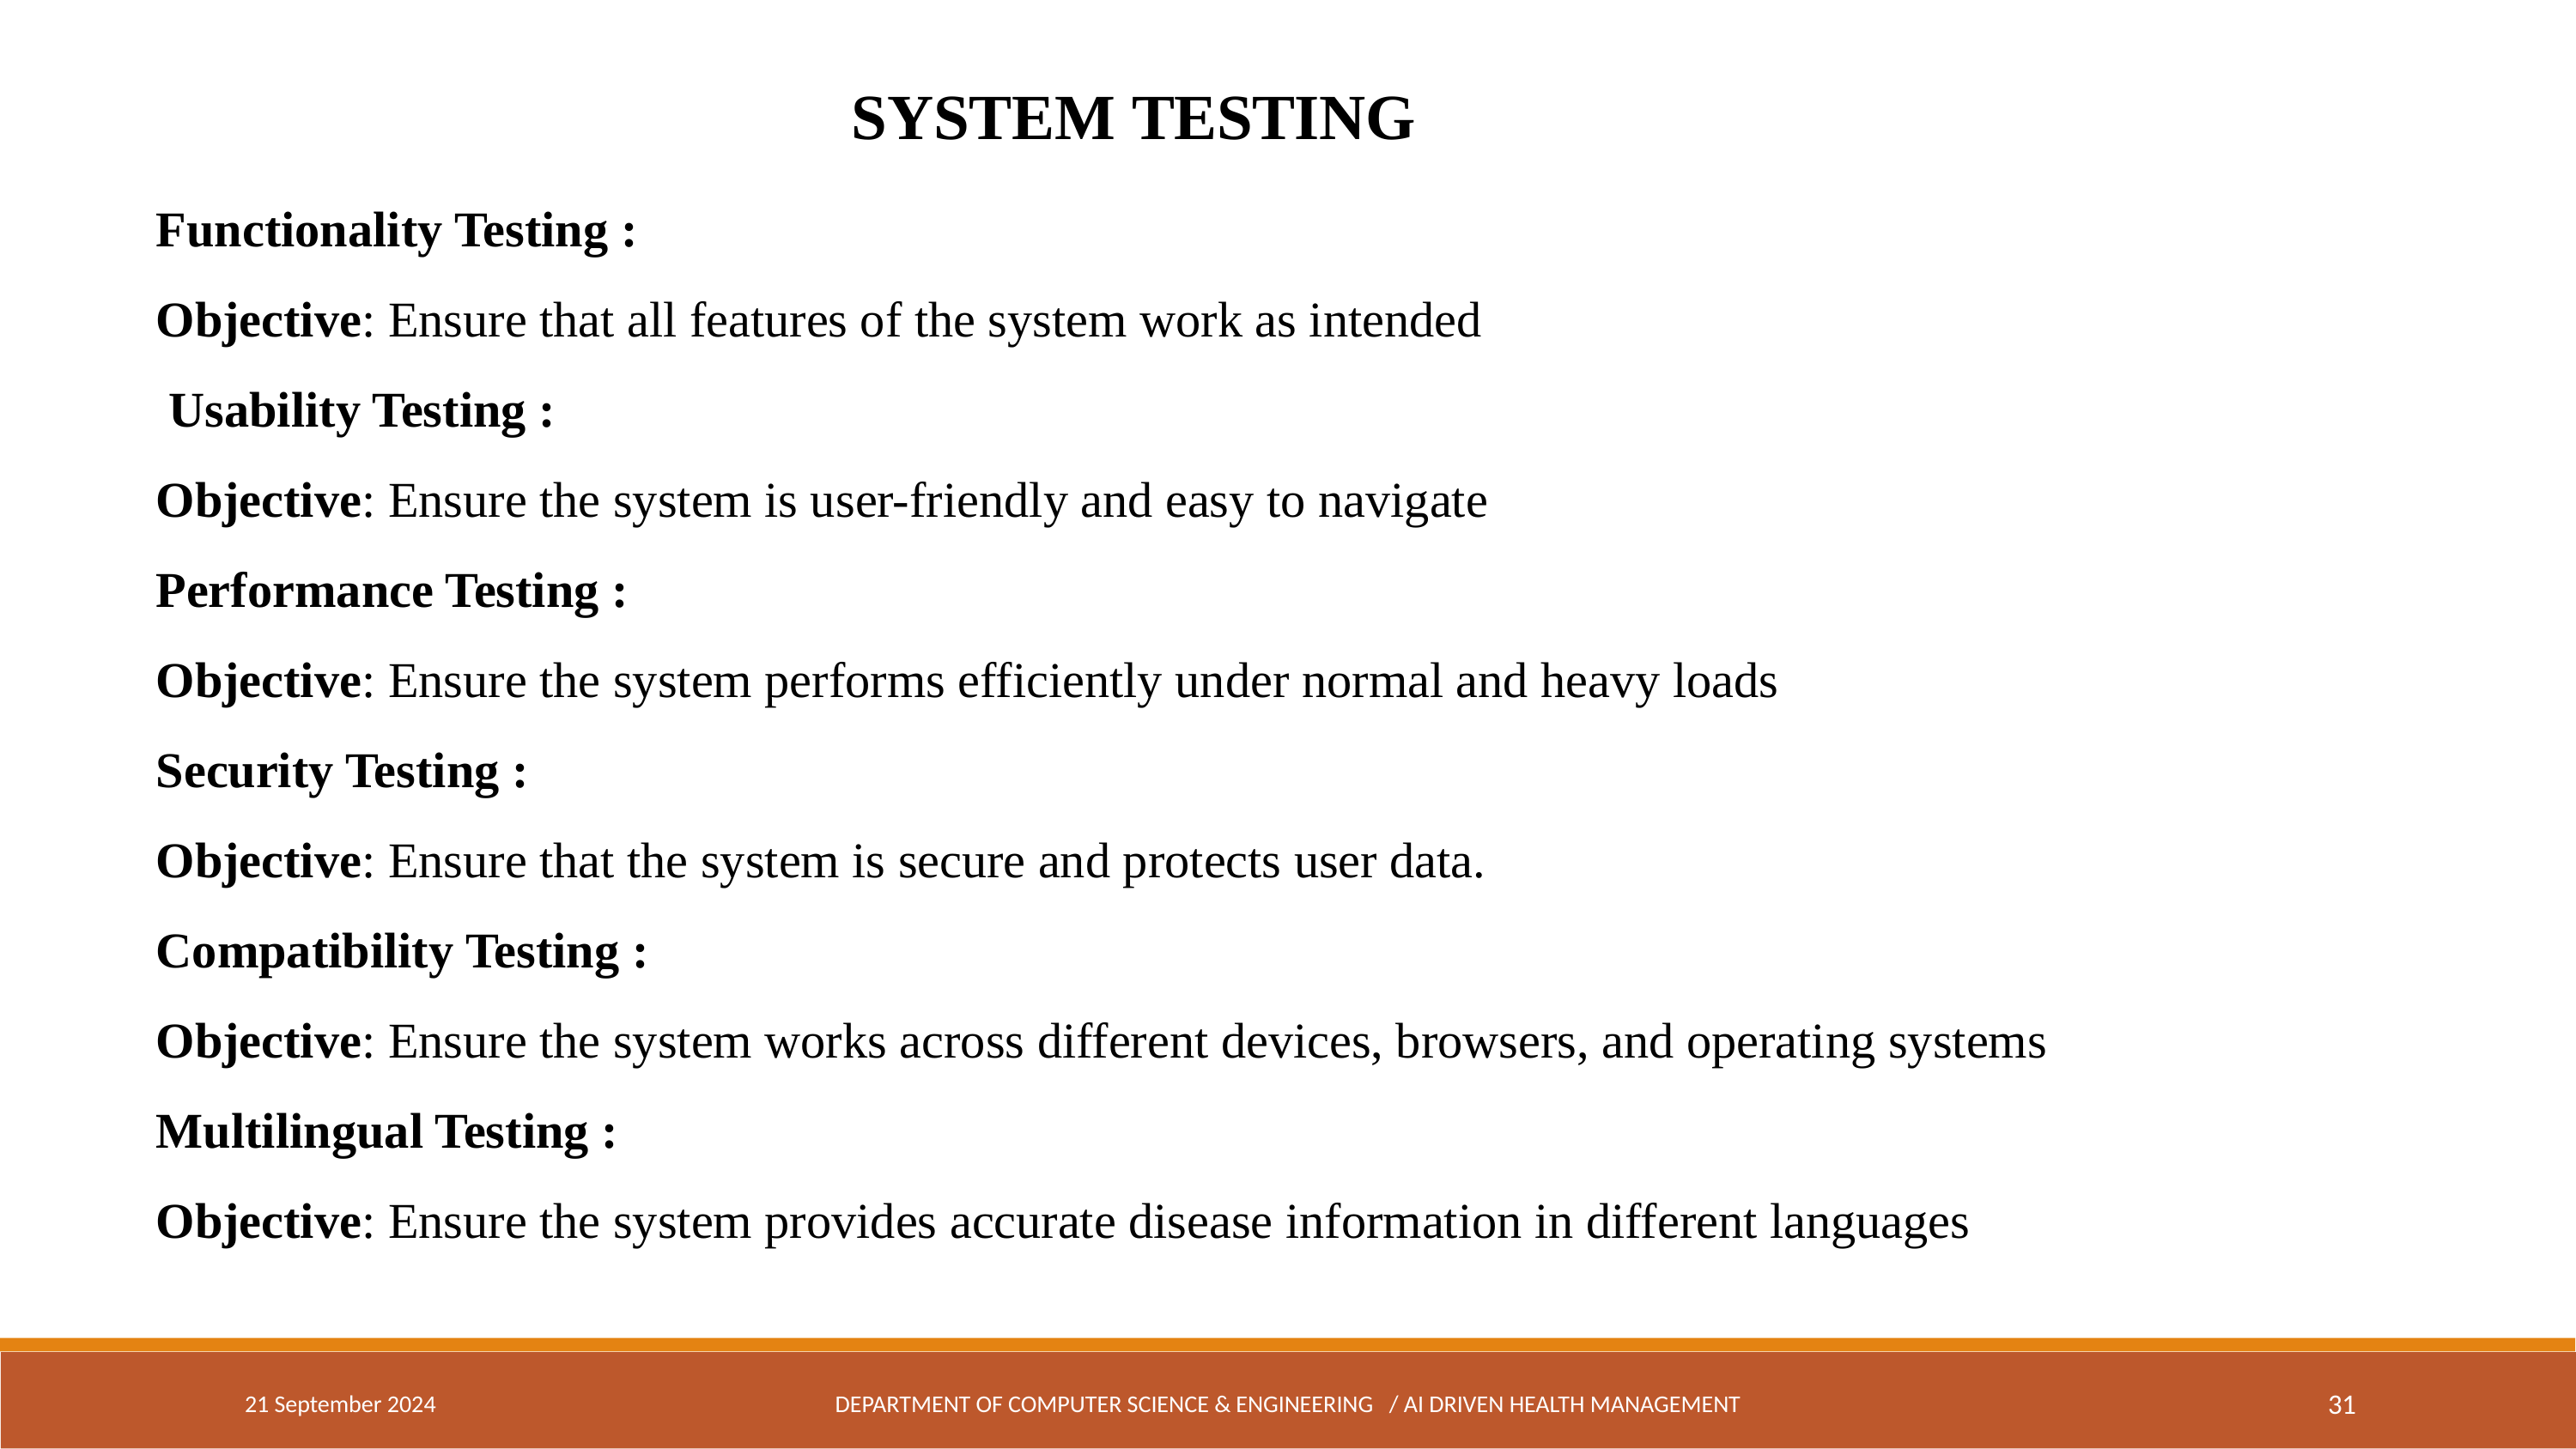

SYSTEM TESTING
Functionality Testing :
Objective: Ensure that all features of the system work as intended
 Usability Testing :
Objective: Ensure the system is user-friendly and easy to navigate
Performance Testing :
Objective: Ensure the system performs efficiently under normal and heavy loads
Security Testing :
Objective: Ensure that the system is secure and protects user data.
Compatibility Testing :
Objective: Ensure the system works across different devices, browsers, and operating systems
Multilingual Testing :
Objective: Ensure the system provides accurate disease information in different languages

21 September 2024
DEPARTMENT OF COMPUTER SCIENCE & ENGINEERING   / AI DRIVEN HEALTH MANAGEMENT
31